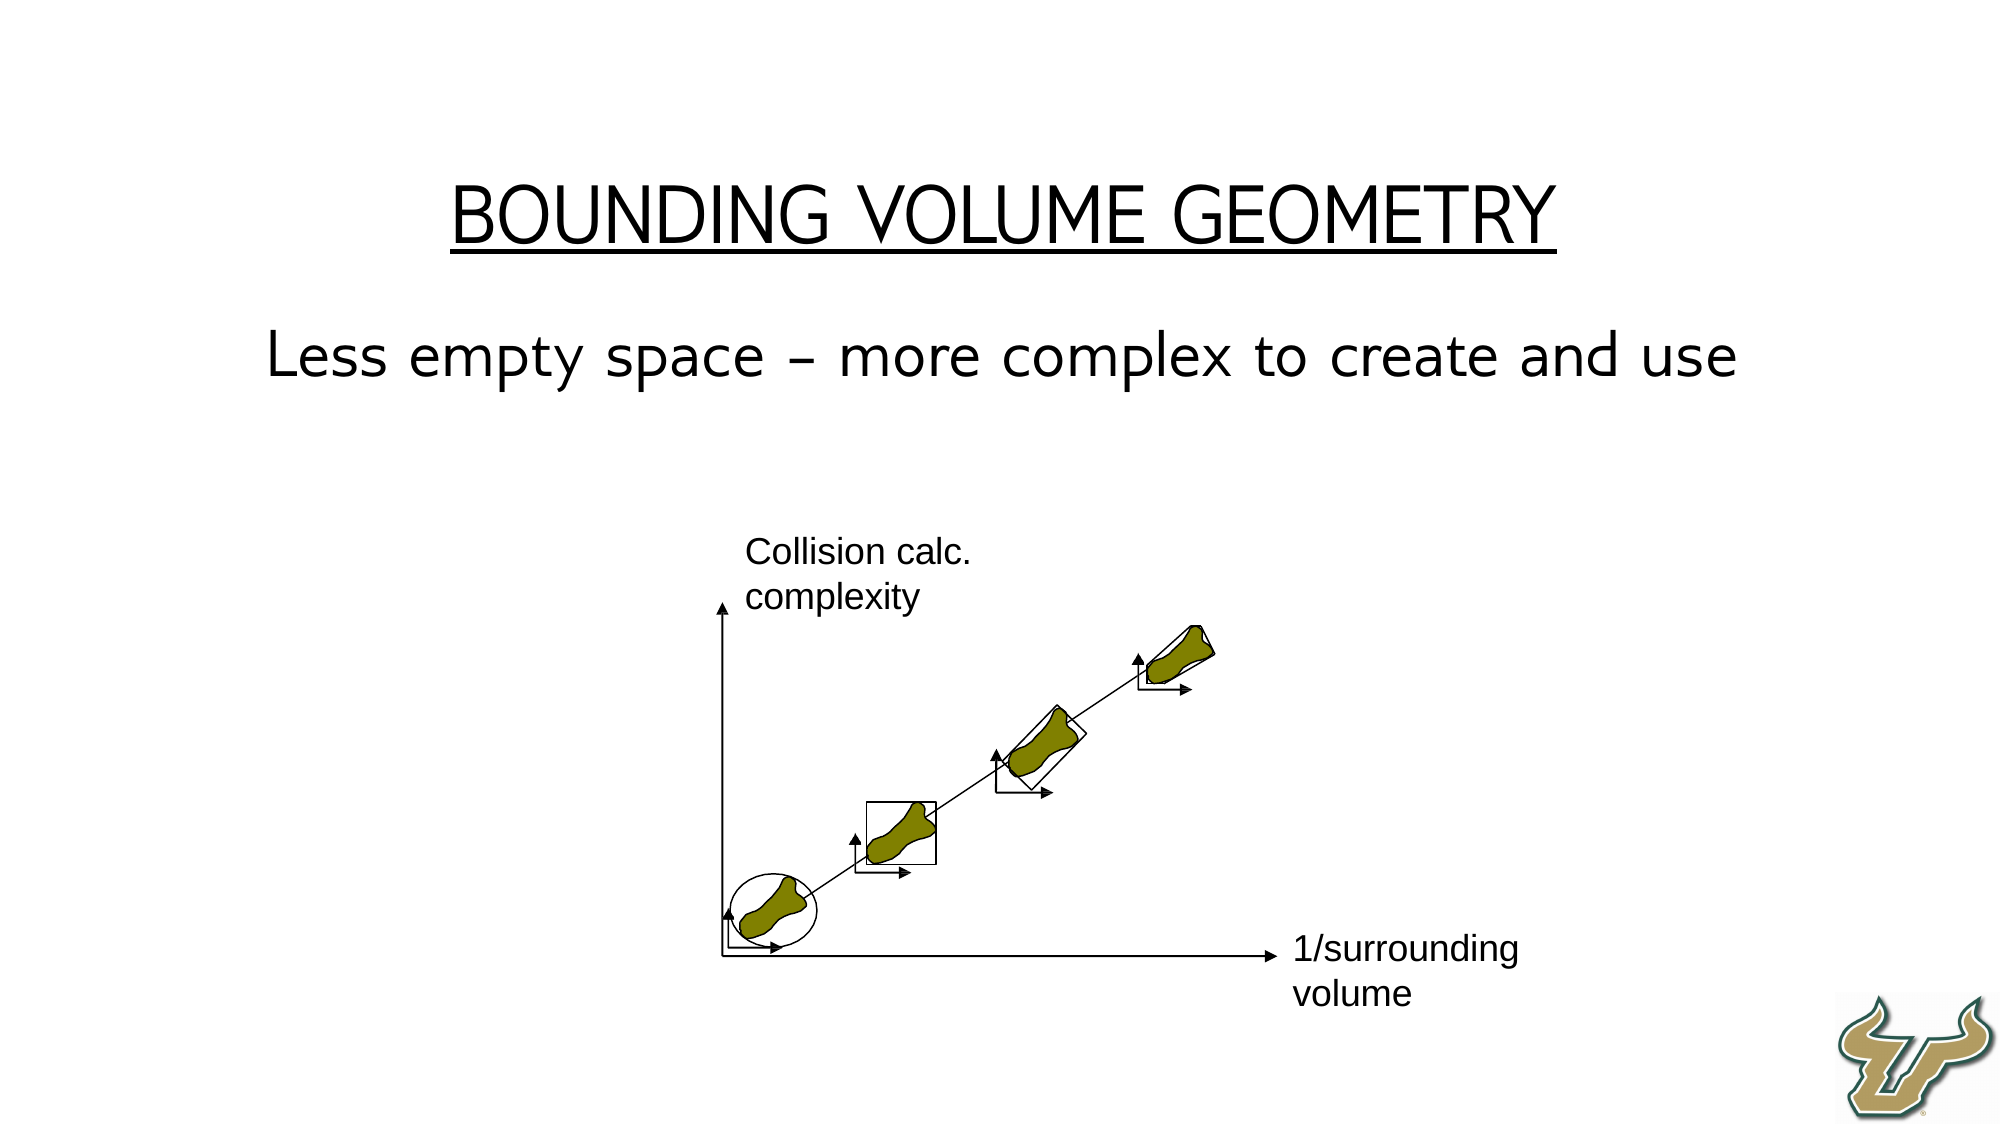

Bounding volume geometry
Less empty space – more complex to create and use
Collision calc. complexity

1/surrounding
volume